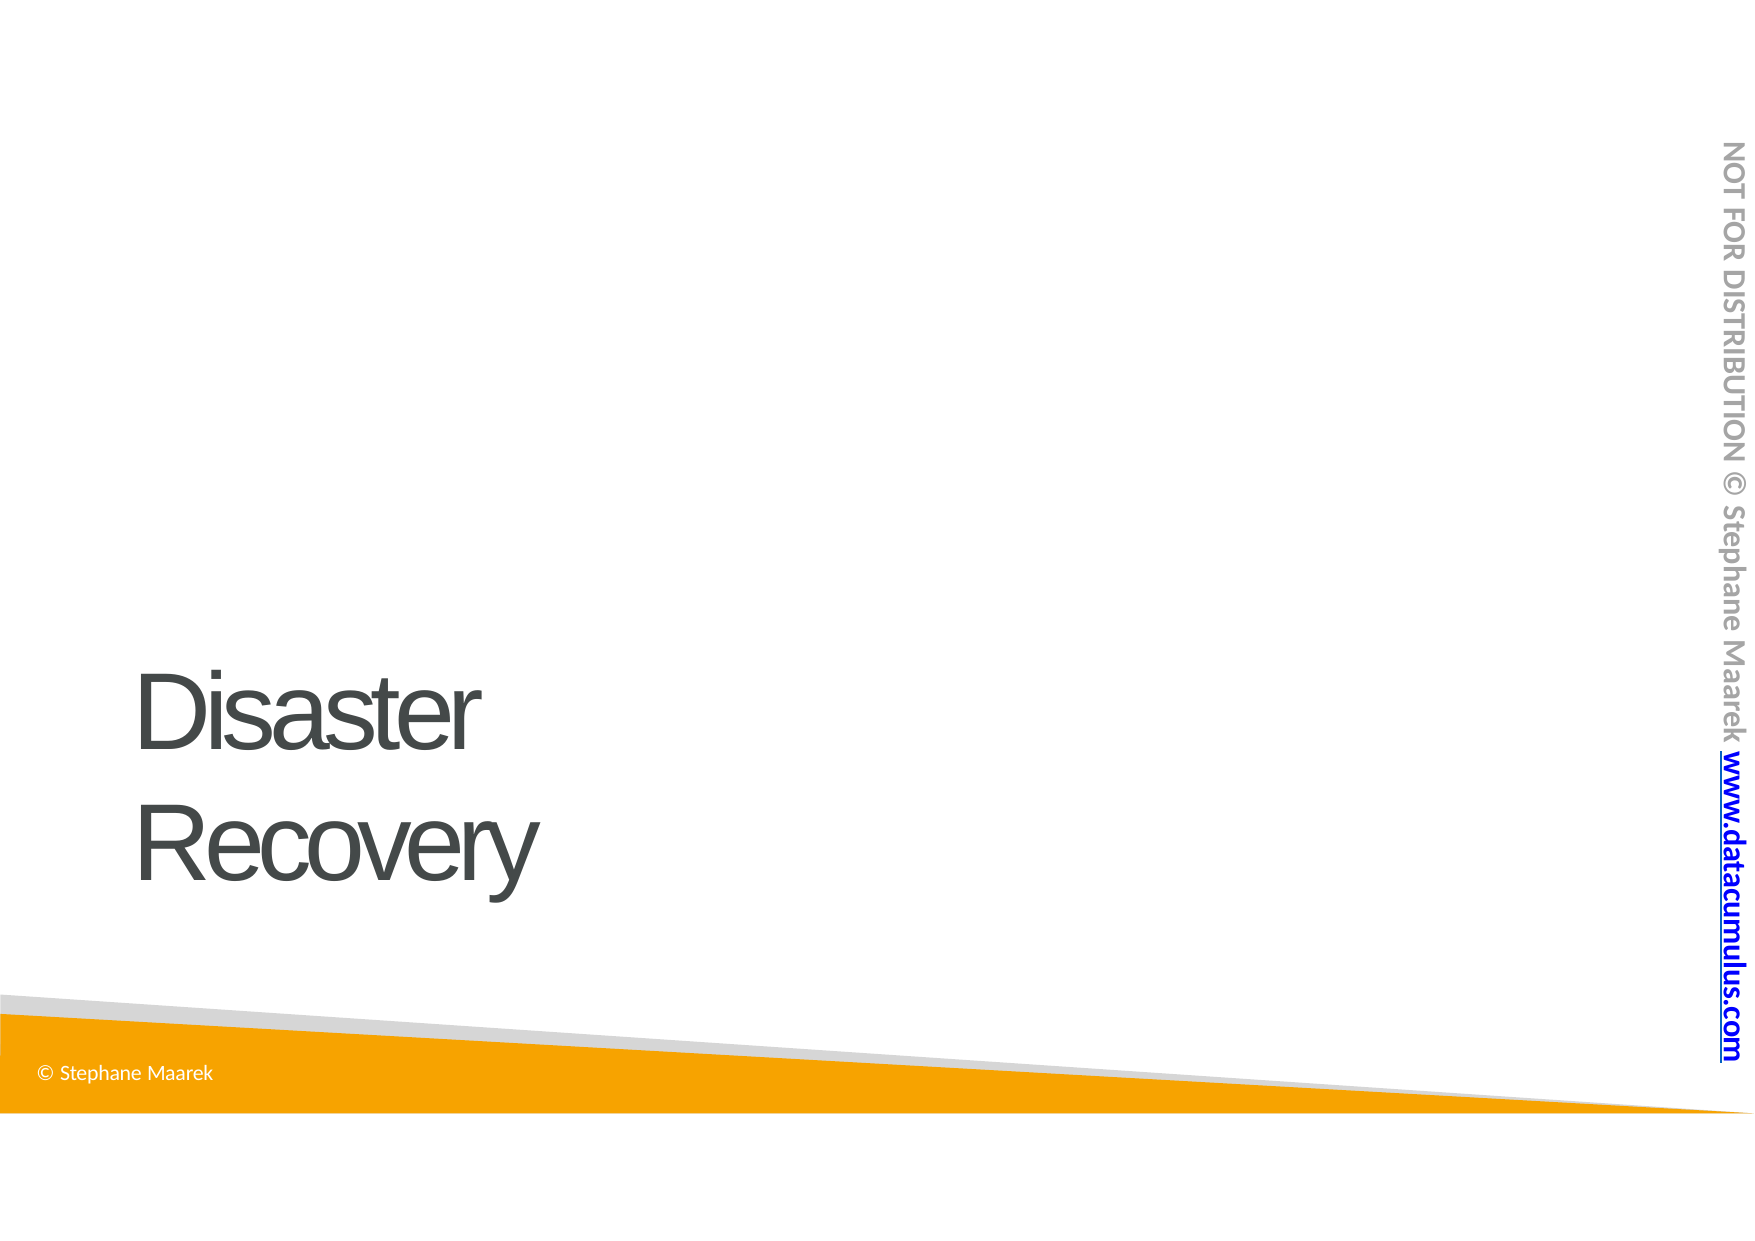

NOT FOR DISTRIBUTION © Stephane Maarek www.datacumulus.com
# Disaster Recovery
© Stephane Maarek